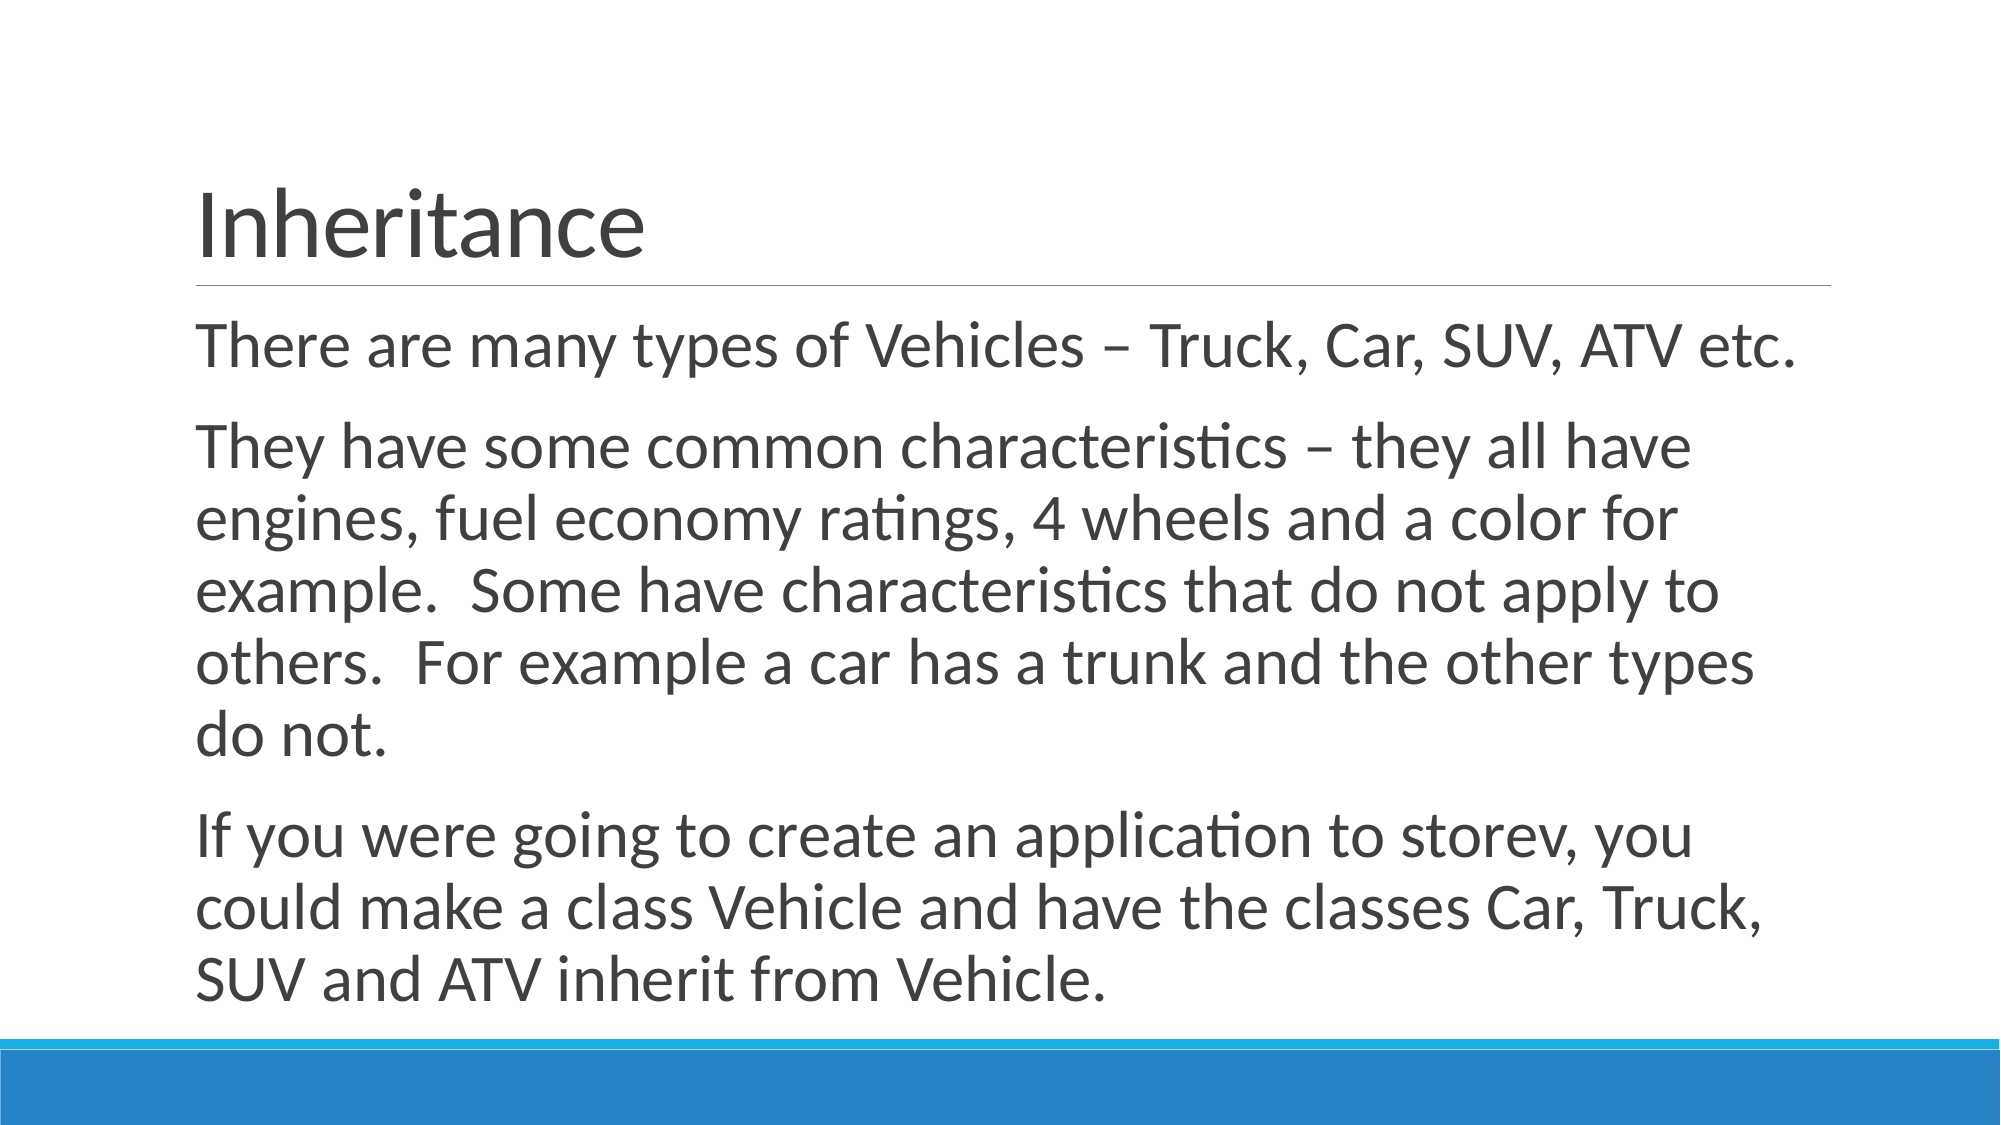

# Inheritance
There are many types of Vehicles – Truck, Car, SUV, ATV etc.
They have some common characteristics – they all have engines, fuel economy ratings, 4 wheels and a color for example.  Some have characteristics that do not apply to others.  For example a car has a trunk and the other types do not.
If you were going to create an application to storev, you could make a class Vehicle and have the classes Car, Truck, SUV and ATV inherit from Vehicle.